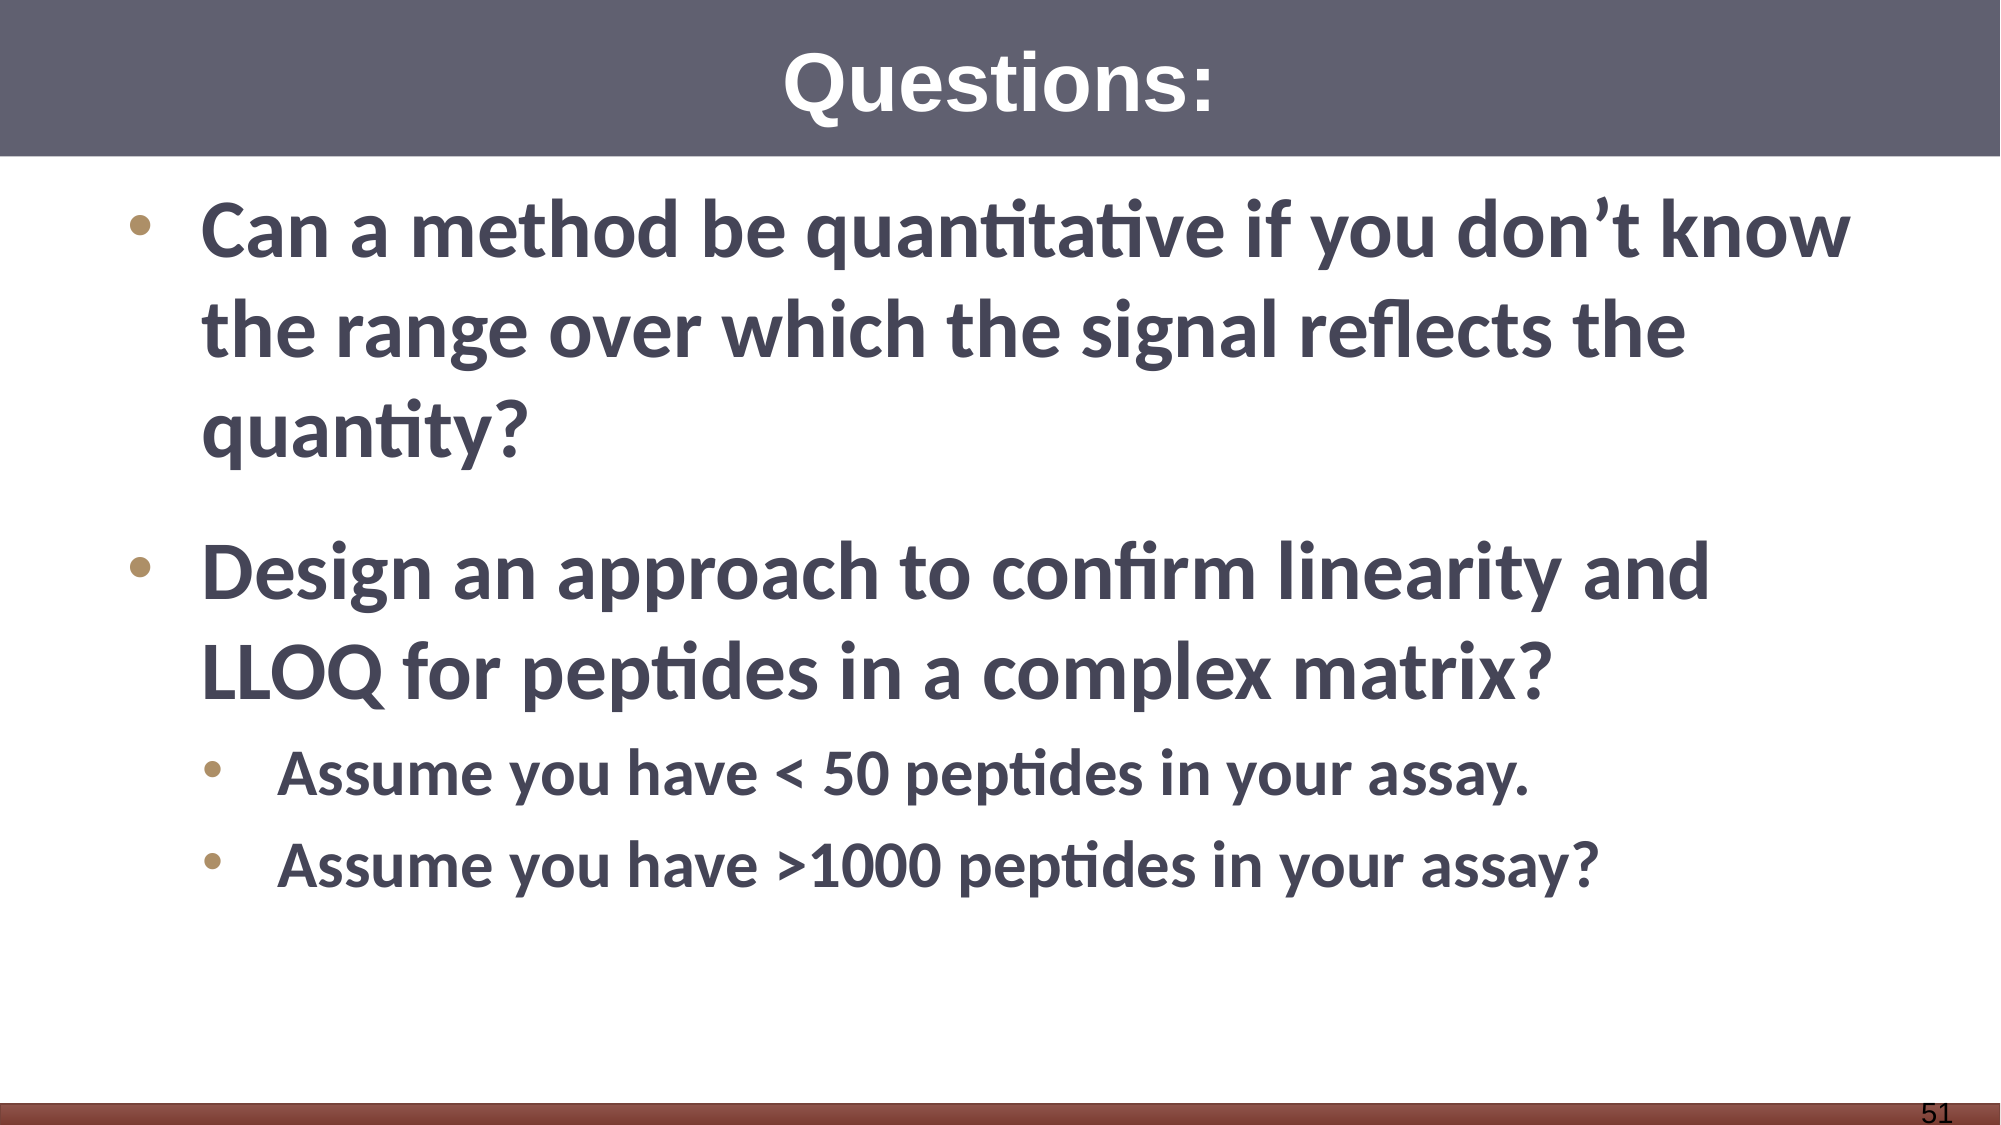

# Questions:
Can a method be quantitative if you don’t know the range over which the signal reflects the quantity?
Design an approach to confirm linearity and LLOQ for peptides in a complex matrix?
Assume you have < 50 peptides in your assay.
Assume you have >1000 peptides in your assay?

51